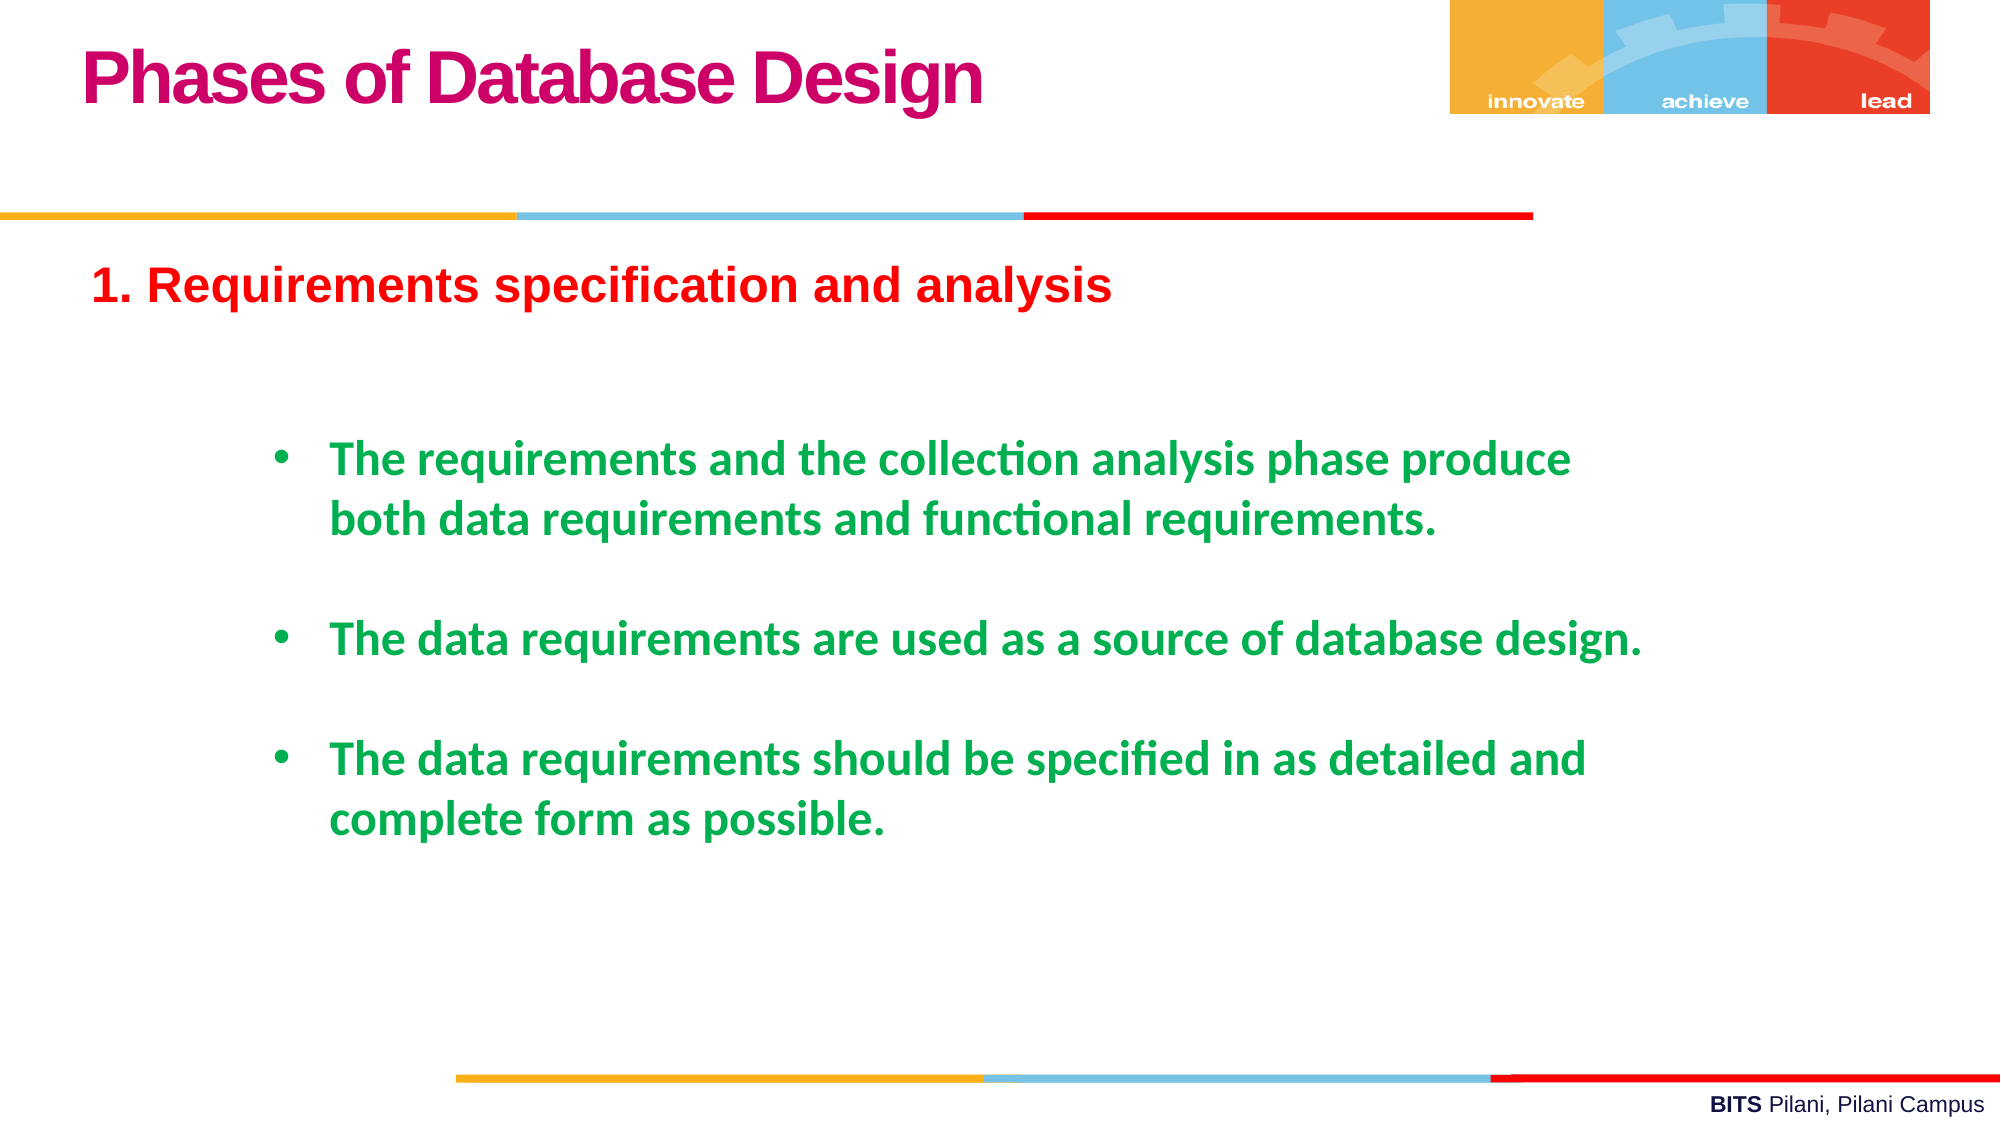

Phases of Database Design

 1. Requirements specification and analysis

The requirements and the collection analysis phase produce both data requirements and functional requirements.

The data requirements are used as a source of database design.

The data requirements should be specified in as detailed and complete form as possible.